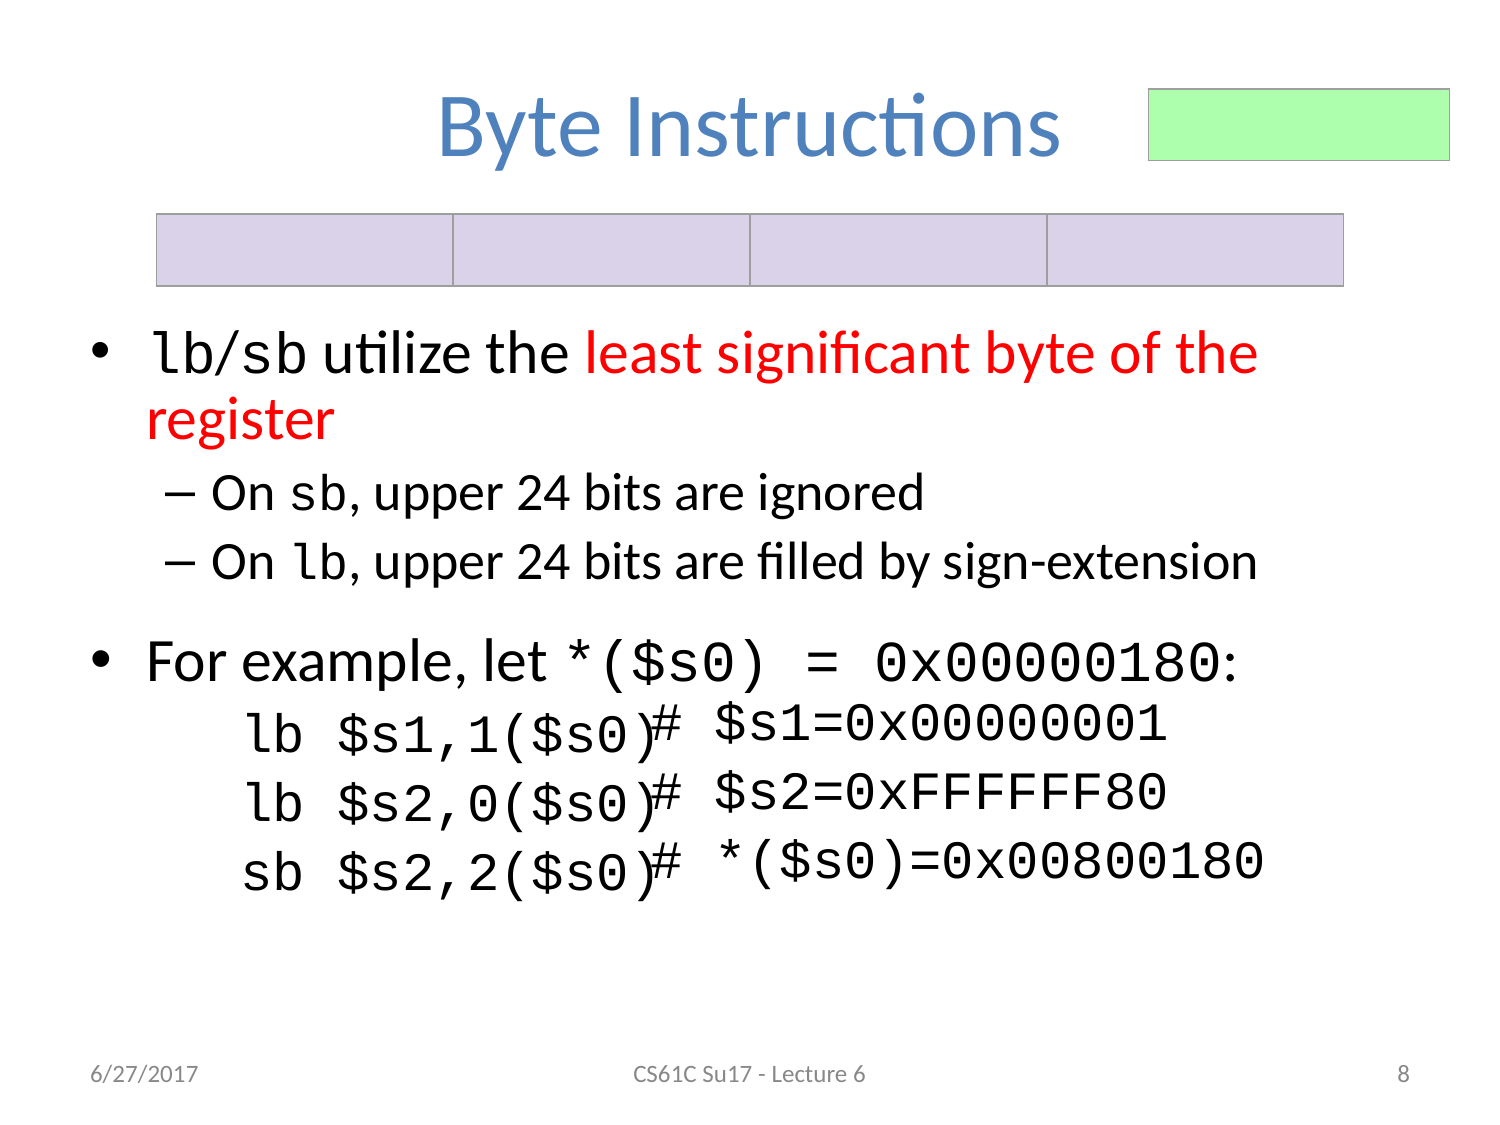

# Byte Instructions
|  |
| --- |

|  |  |  |  |
| --- | --- | --- | --- |
|  |  |  |  |
| --- | --- | --- | --- |
lb/sb utilize the least significant byte of the register
On sb, upper 24 bits are ignored
On lb, upper 24 bits are filled by sign-extension
For example, let *($s0) = 0x00000180:
	lb $s1,1($s0)
	lb $s2,0($s0)
	sb $s2,2($s0)

# $s1=0x00000001
# $s2=0xFFFFFF80
# *($s0)=0x00800180
6/27/2017
CS61C Su17 - Lecture 6
8